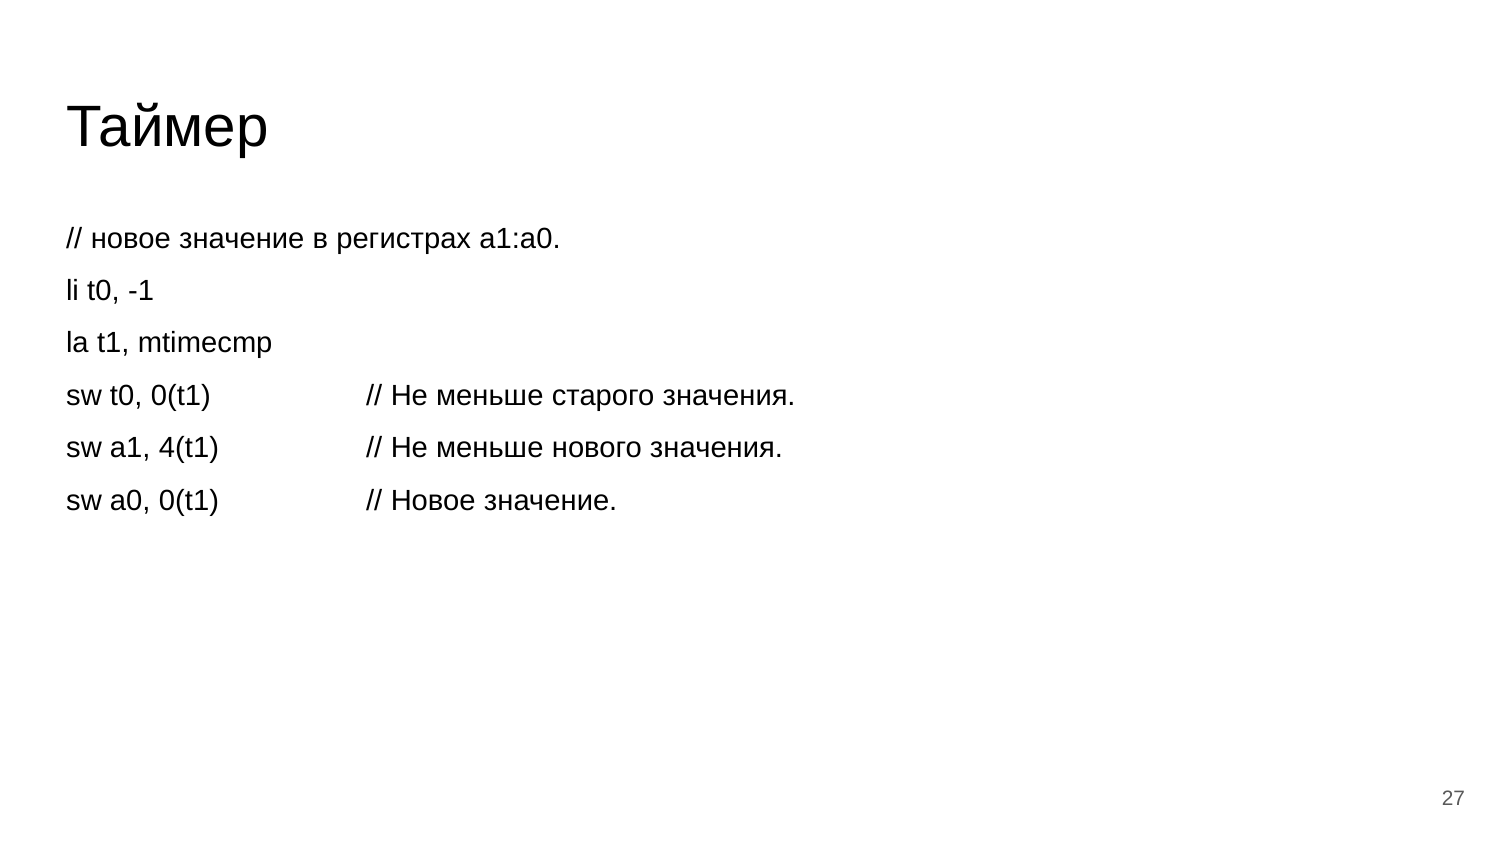

# Таймер
// новое значение в регистрах a1:a0.
li t0, -1
la t1, mtimecmp
sw t0, 0(t1) 	// Не меньше старого значения.
sw a1, 4(t1) 	// Не меньше нового значения.
sw a0, 0(t1) 	// Новое значение.

27